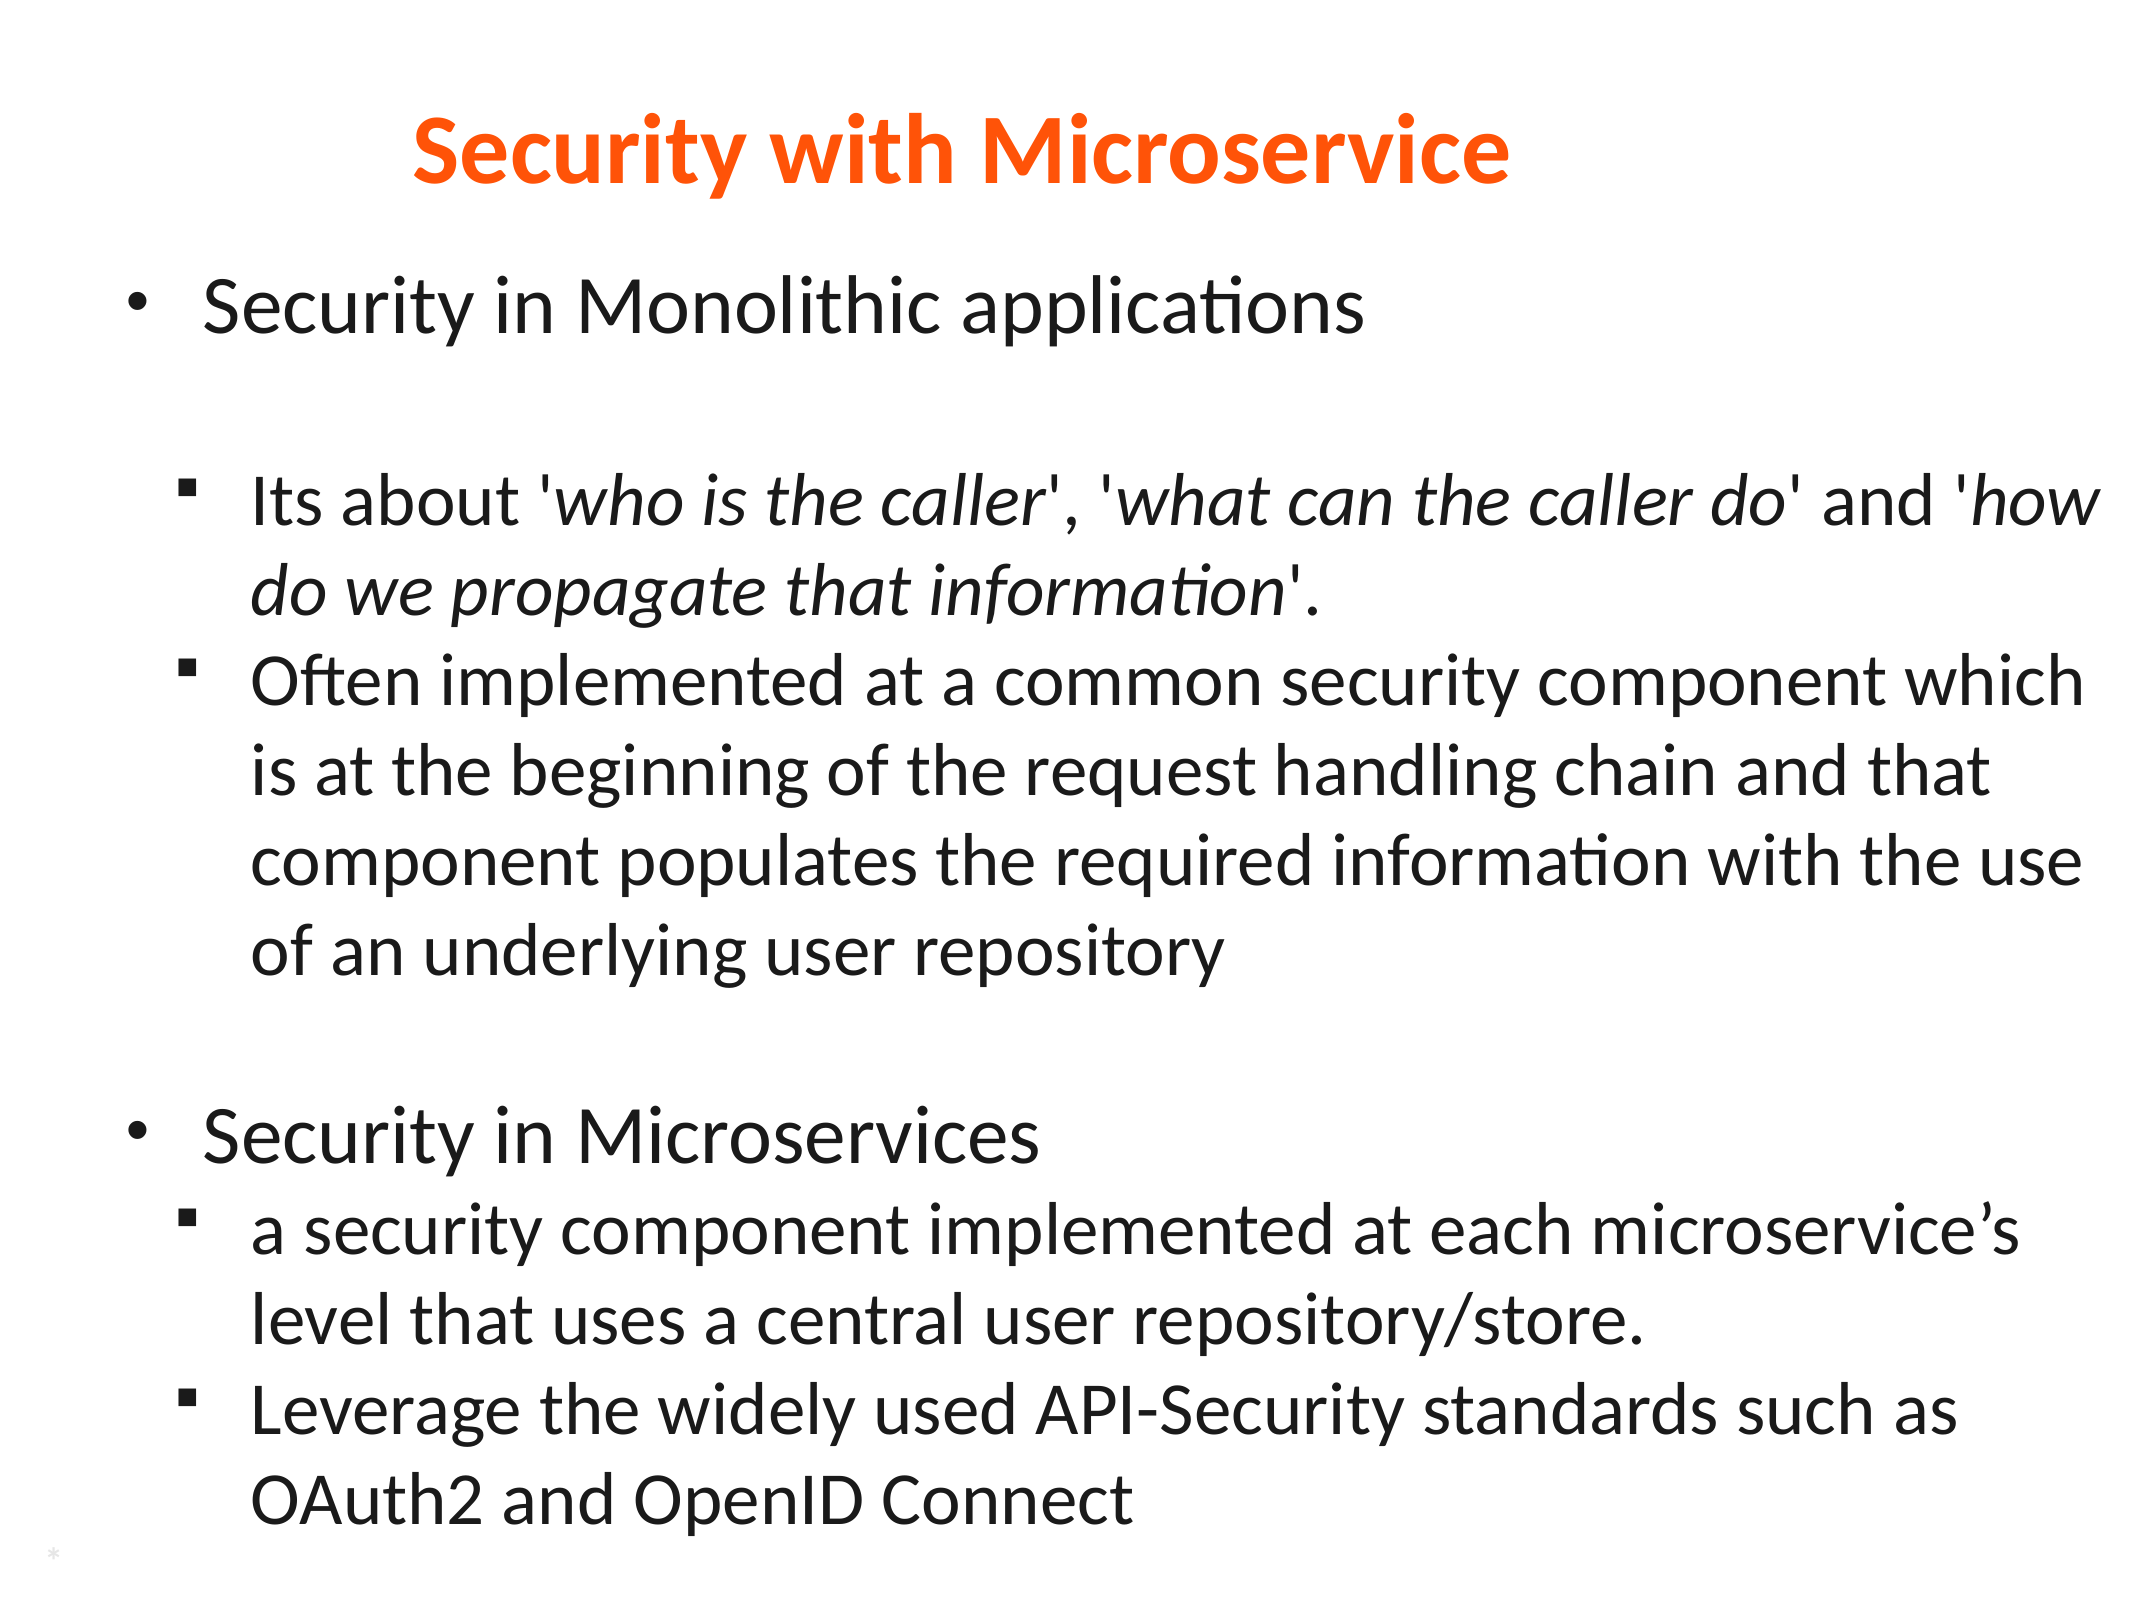

# Security with Microservice
Security in Monolithic applications

Its about 'who is the caller', 'what can the caller do' and 'how do we propagate that information'.
Often implemented at a common security component which is at the beginning of the request handling chain and that component populates the required information with the use of an underlying user repository

Security in Microservices
a security component implemented at each microservice’s level that uses a central user repository/store.
Leverage the widely used API-Security standards such as OAuth2 and OpenID Connect

*